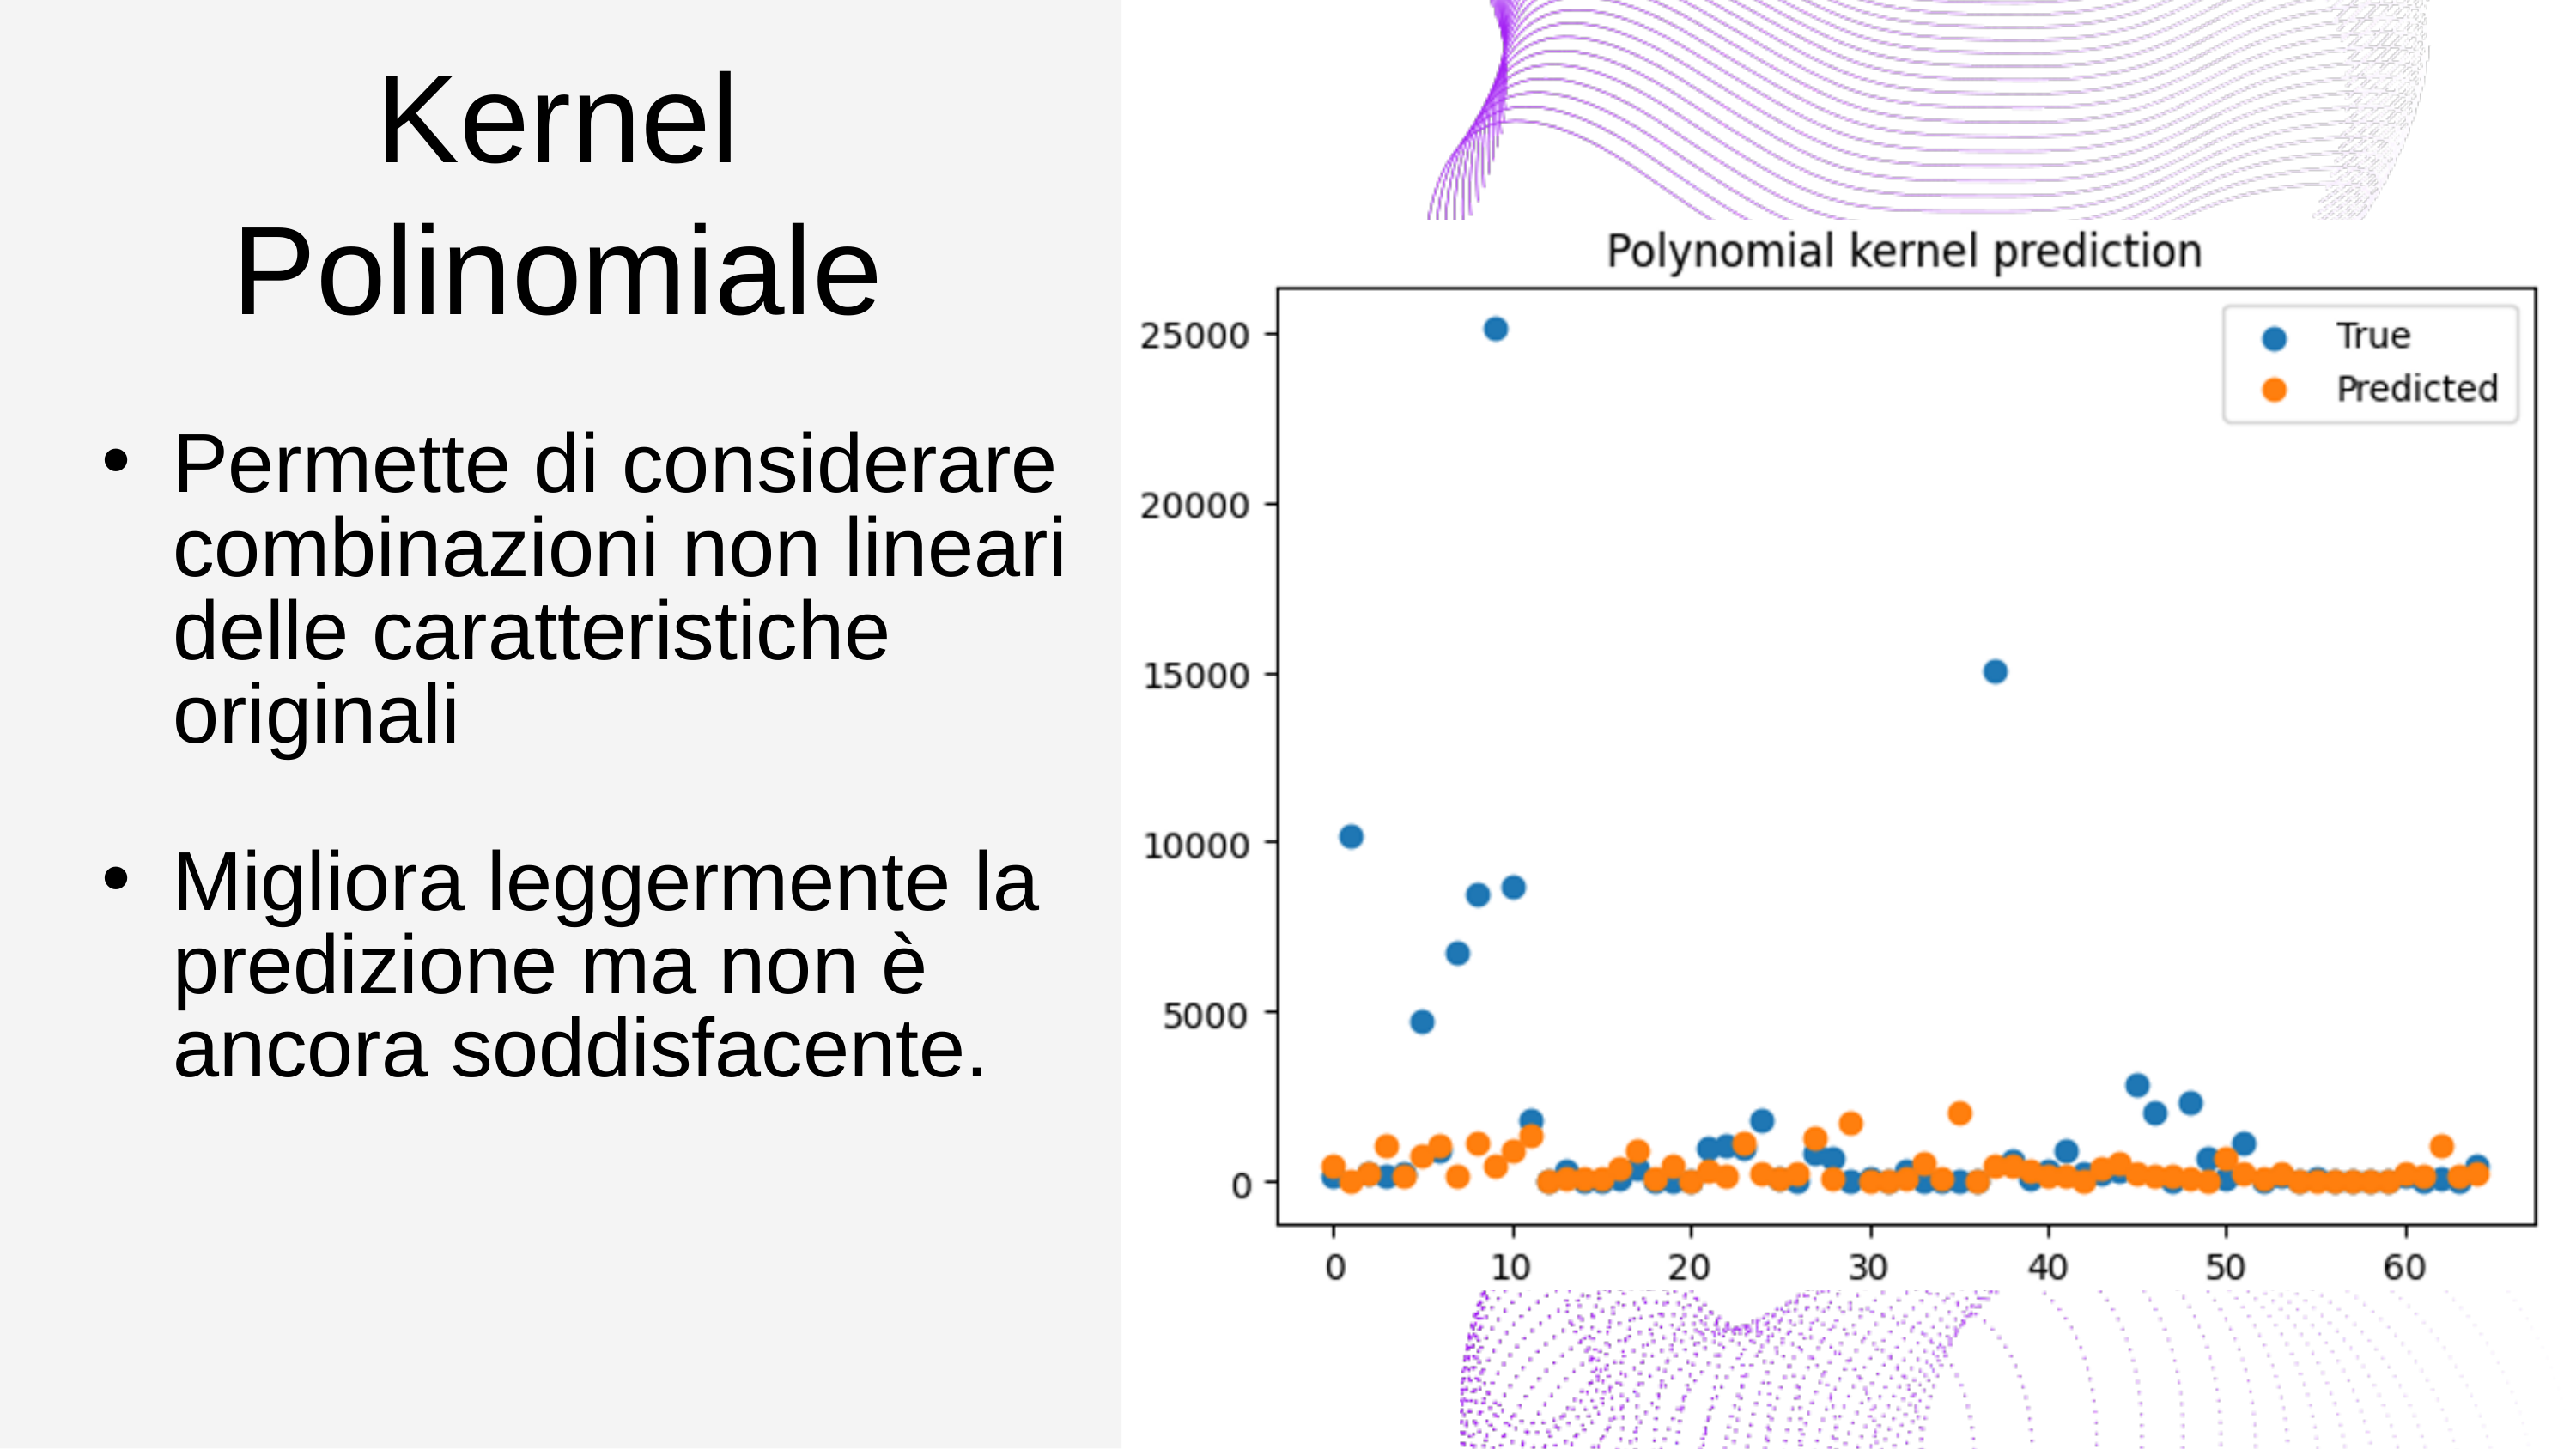

Kernel Polinomiale

Permette di considerare combinazioni non lineari delle caratteristiche originali

Migliora leggermente la predizione ma non è ancora soddisfacente.